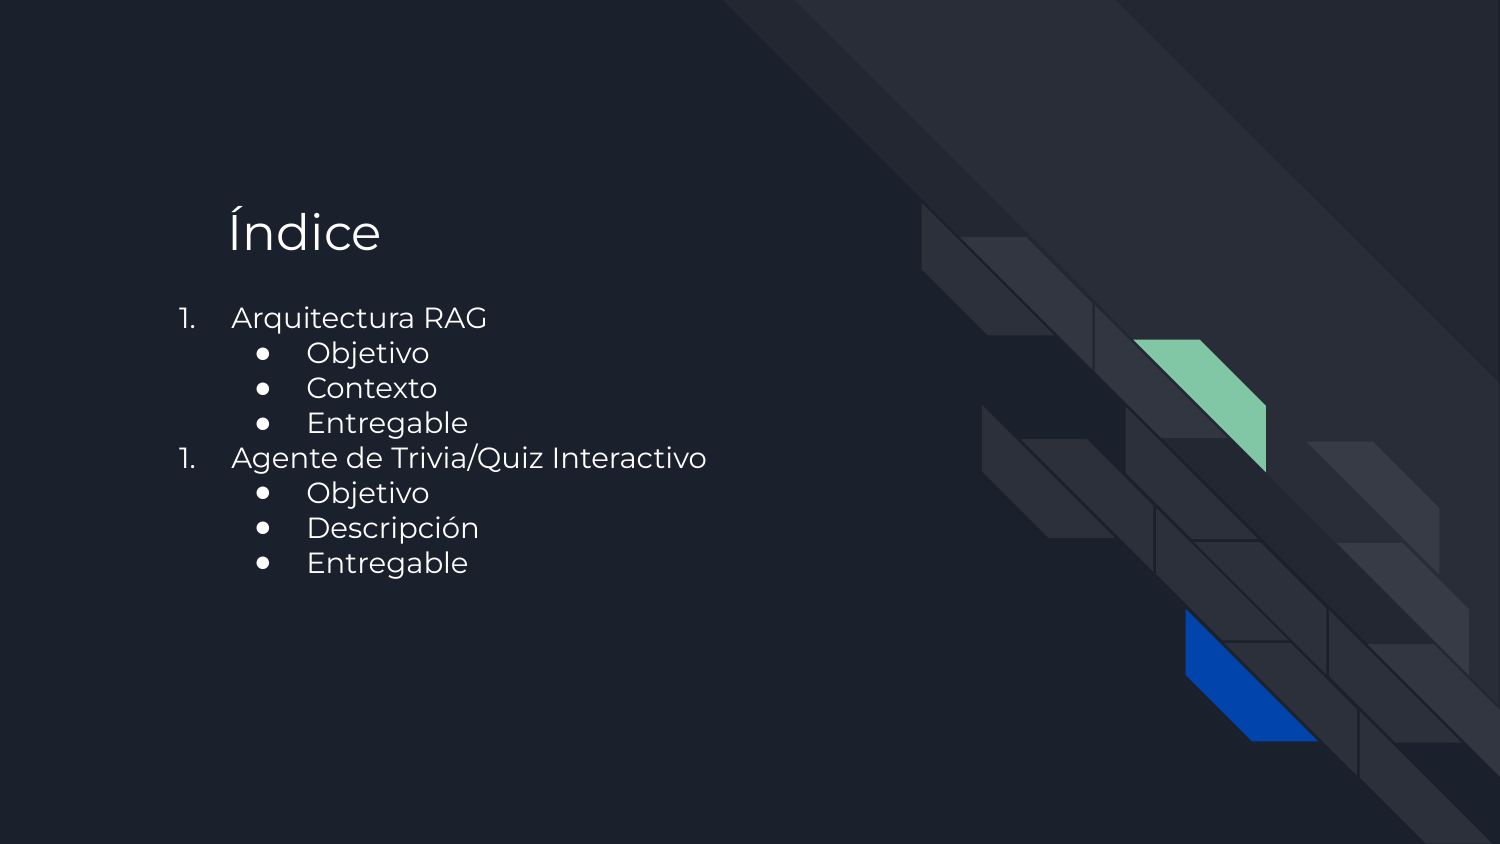

Índice
Arquitectura RAG
Objetivo
Contexto
Entregable
Agente de Trivia/Quiz Interactivo
Objetivo
Descripción
Entregable